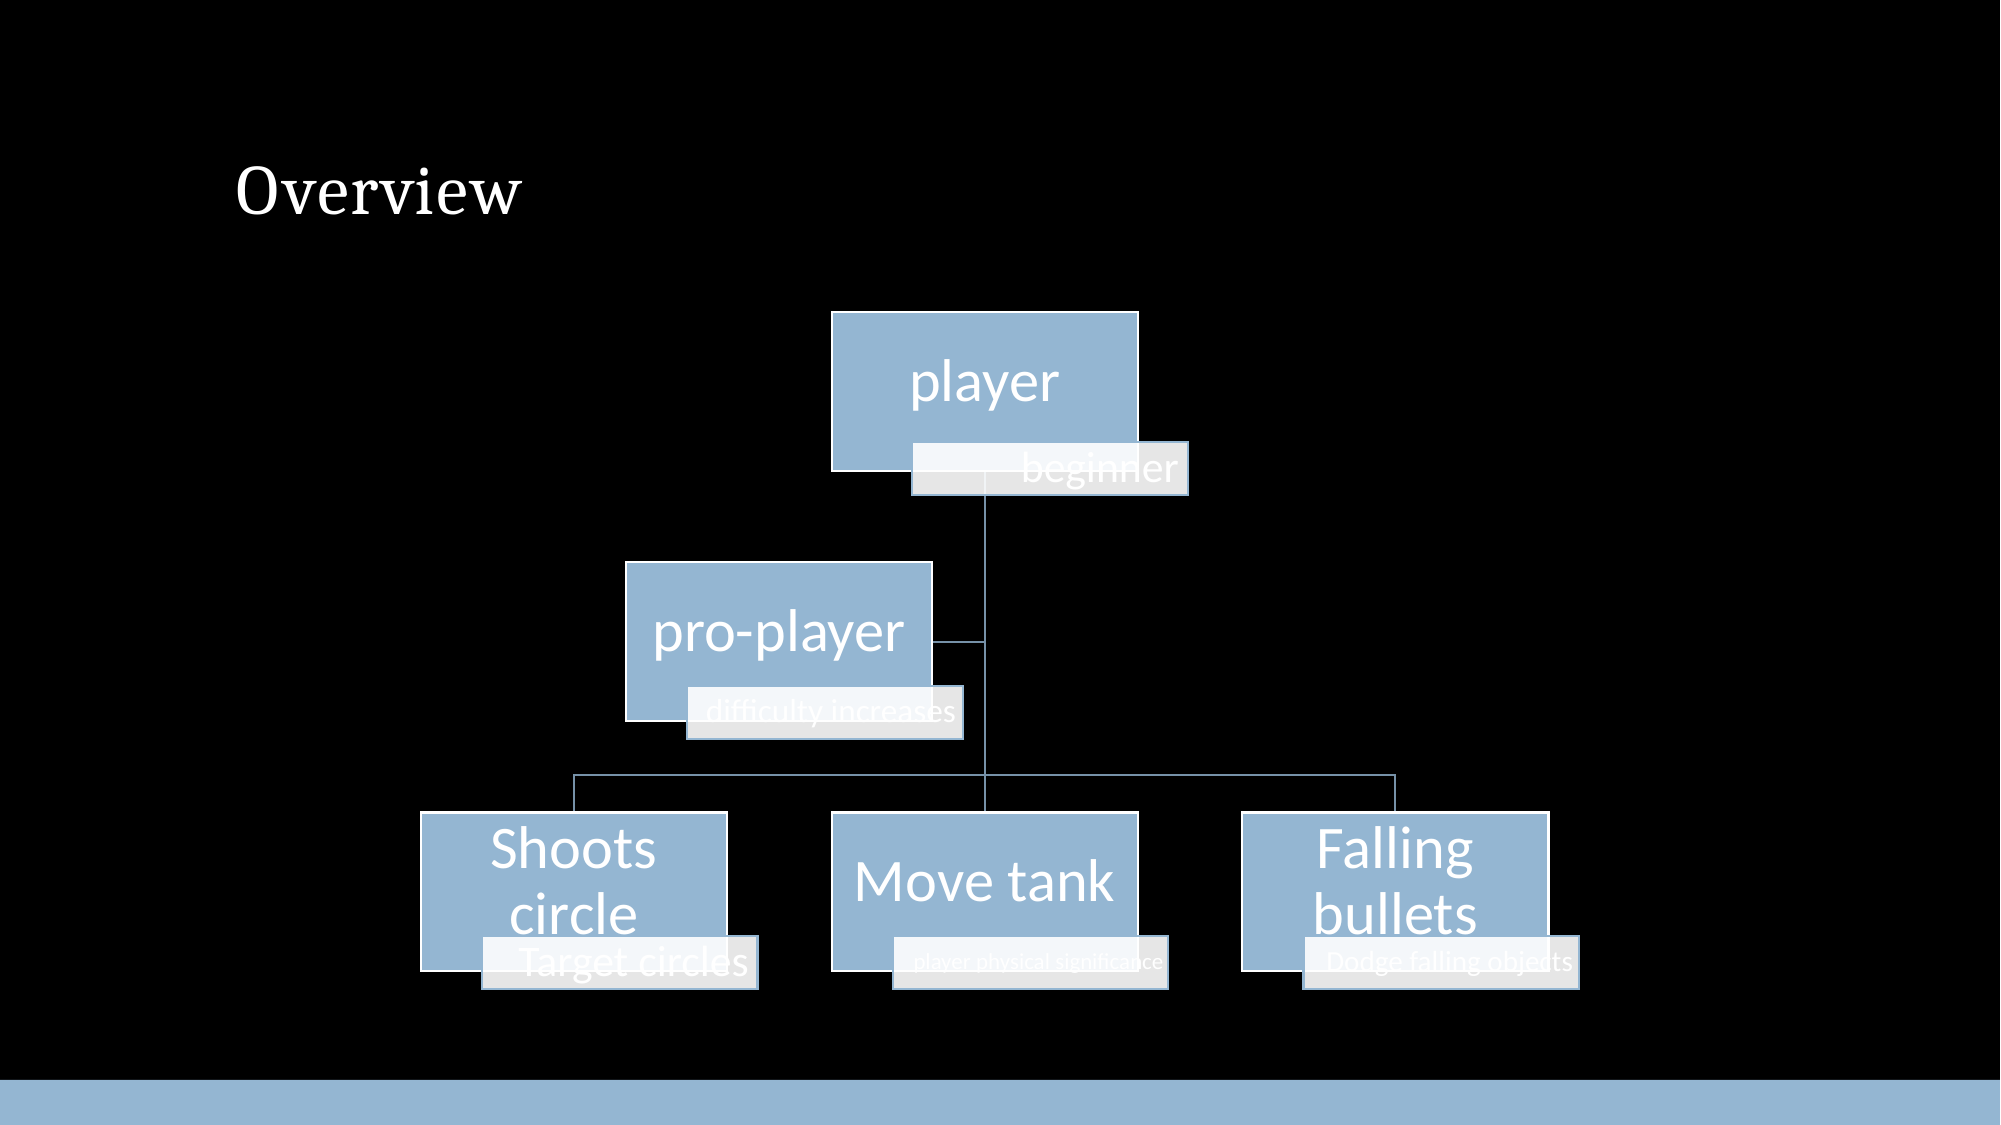

# Overview
player
beginner
Shoots circle
Target circles
Move tank
  player physical significance
Falling bullets
Dodge falling objects
pro-player
 difficulty increases